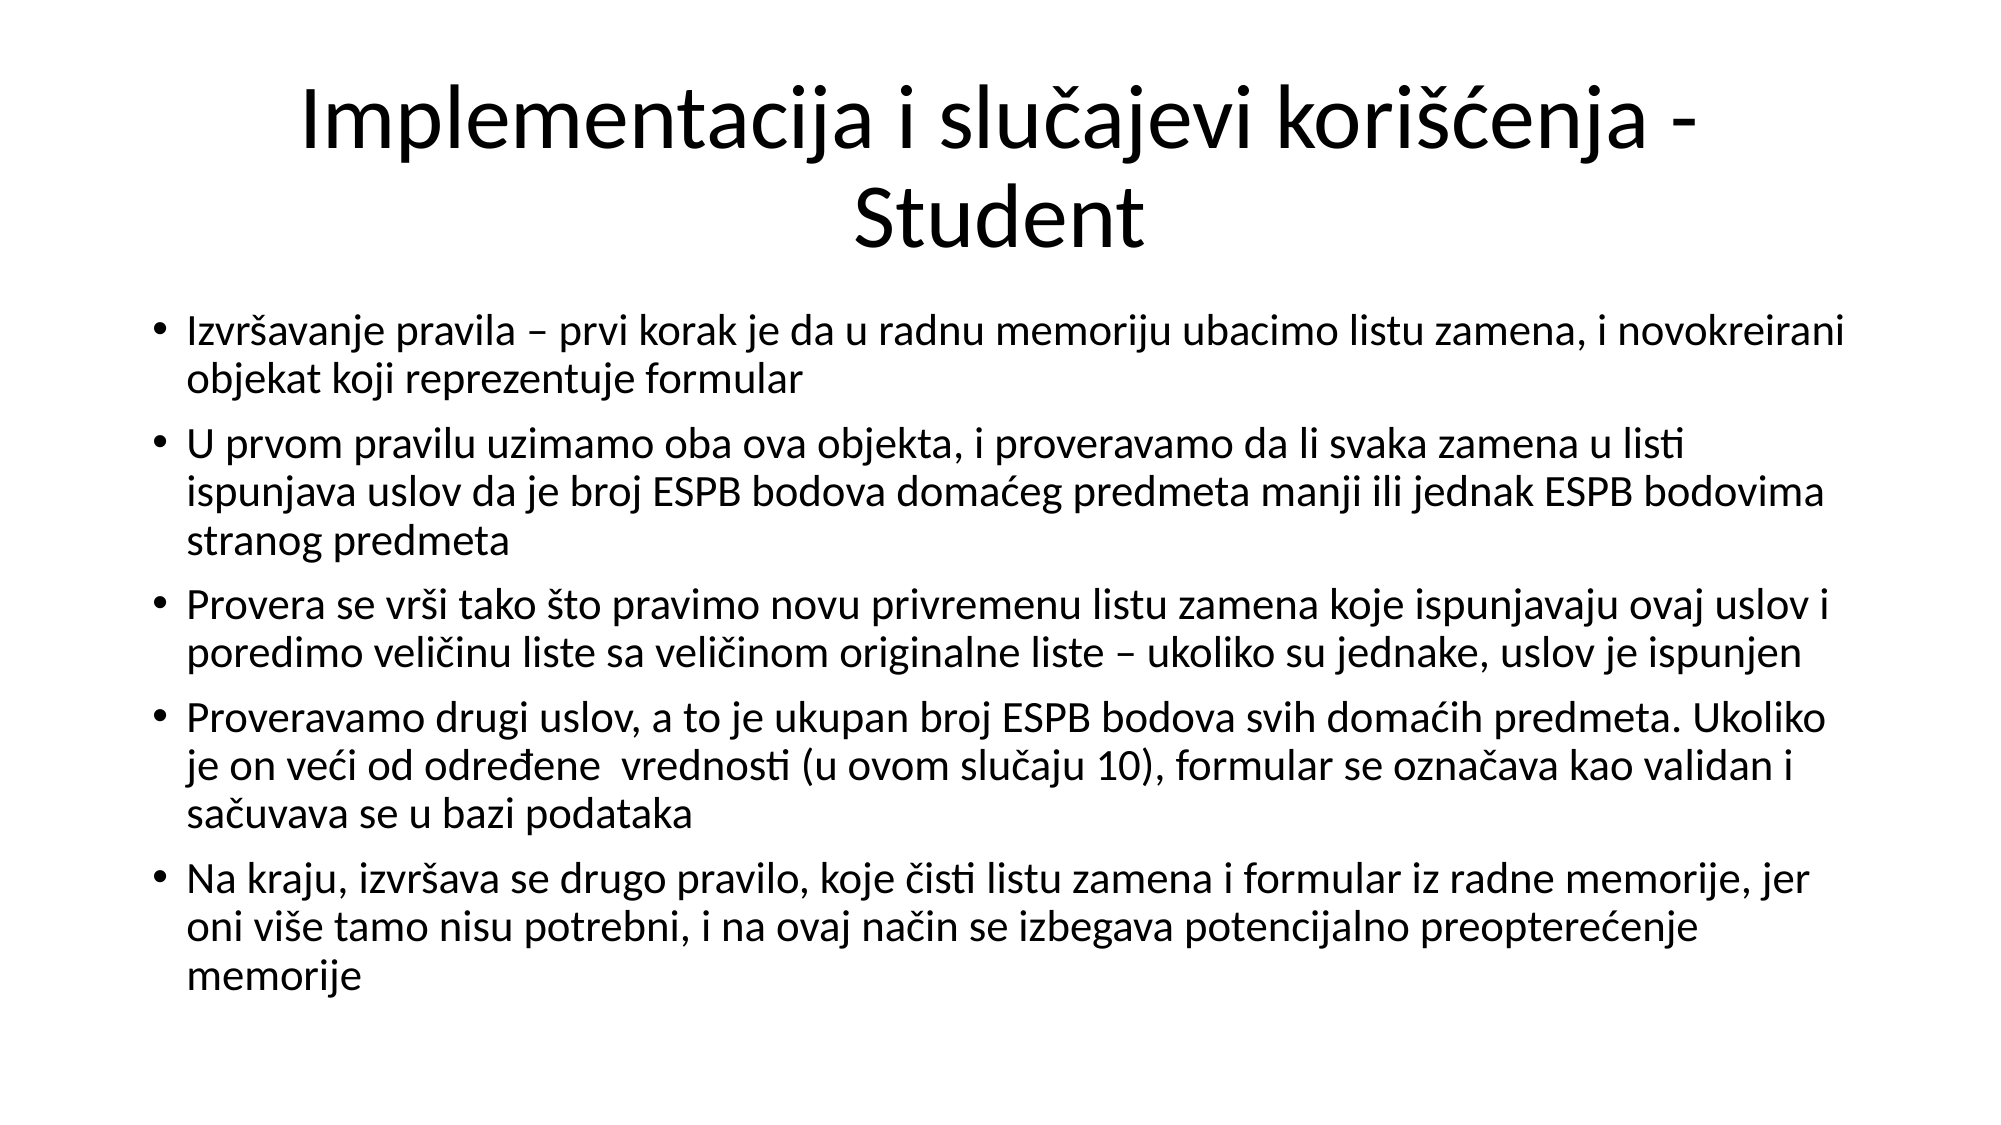

# Implementacija i slučajevi korišćenja - Student
Izvršavanje pravila – prvi korak je da u radnu memoriju ubacimo listu zamena, i novokreirani objekat koji reprezentuje formular
U prvom pravilu uzimamo oba ova objekta, i proveravamo da li svaka zamena u listi ispunjava uslov da je broj ESPB bodova domaćeg predmeta manji ili jednak ESPB bodovima stranog predmeta
Provera se vrši tako što pravimo novu privremenu listu zamena koje ispunjavaju ovaj uslov i poredimo veličinu liste sa veličinom originalne liste – ukoliko su jednake, uslov je ispunjen
Proveravamo drugi uslov, a to je ukupan broj ESPB bodova svih domaćih predmeta. Ukoliko je on veći od određene  vrednosti (u ovom slučaju 10), formular se označava kao validan i sačuvava se u bazi podataka
Na kraju, izvršava se drugo pravilo, koje čisti listu zamena i formular iz radne memorije, jer oni više tamo nisu potrebni, i na ovaj način se izbegava potencijalno preopterećenje memorije